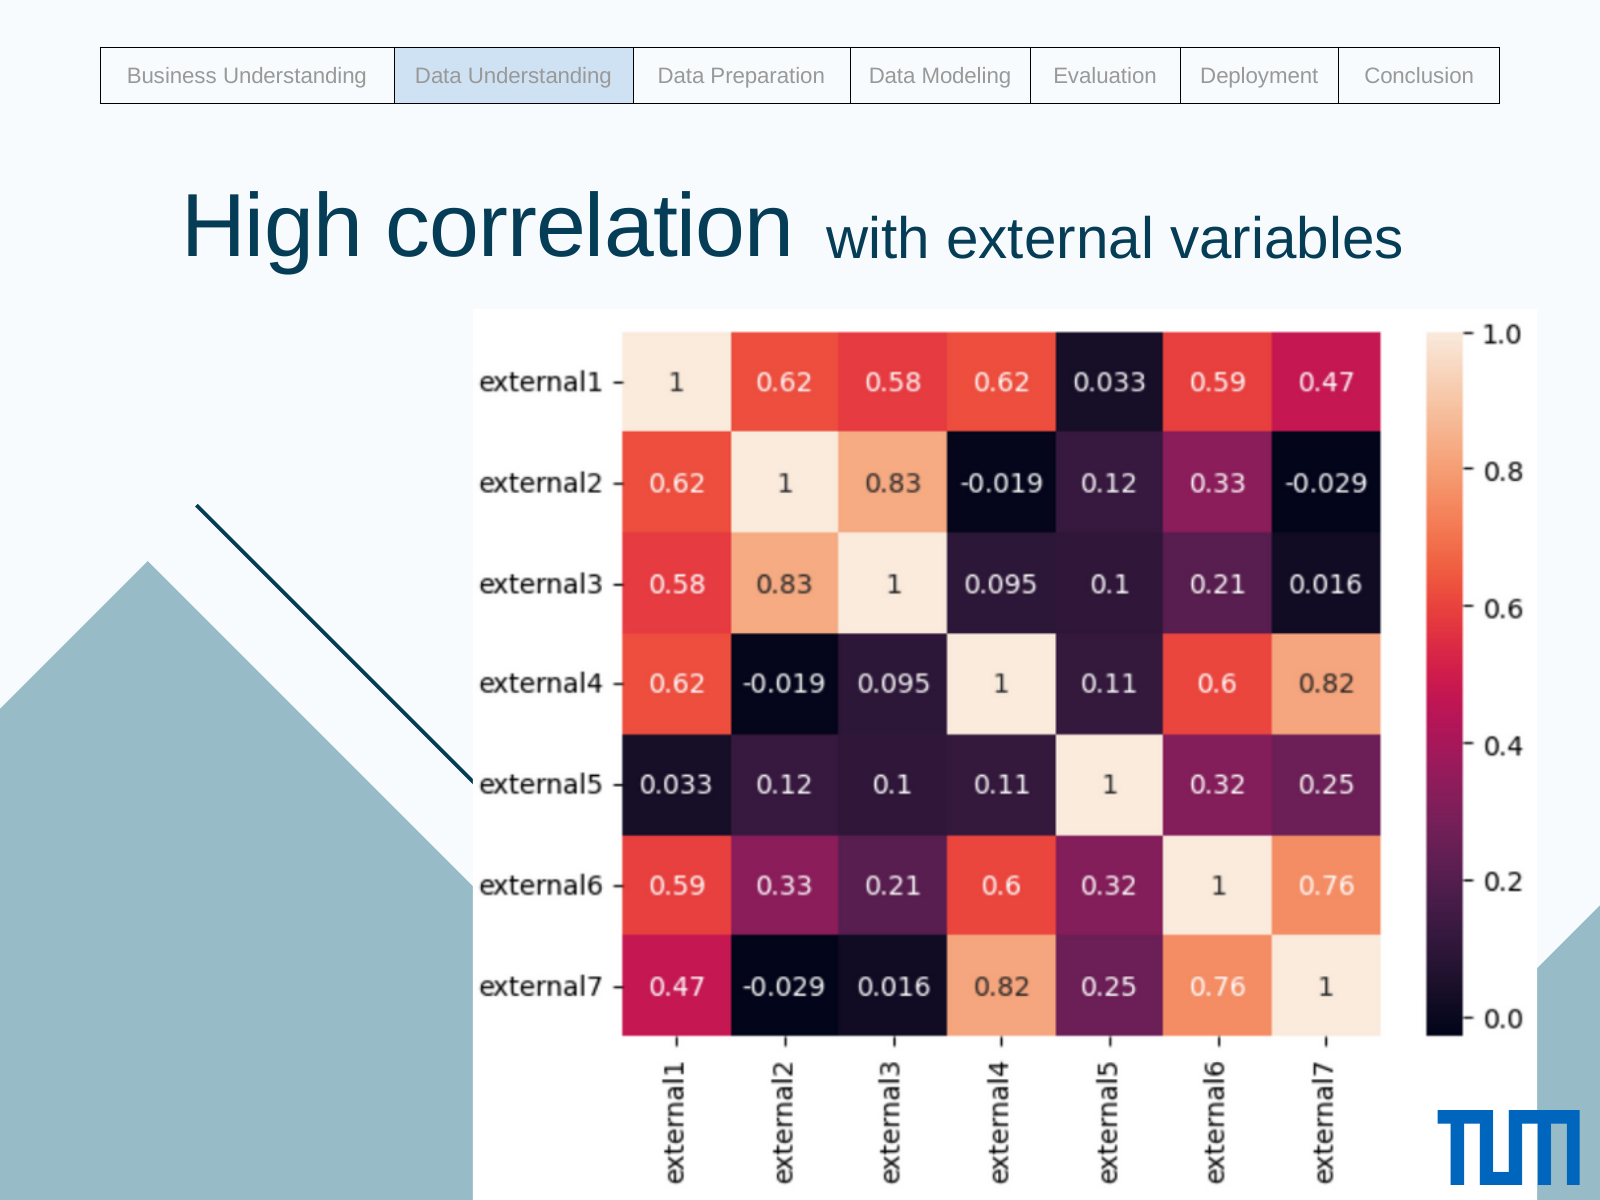

| Business Understanding | Data Understanding | Data Preparation | Data Modeling | Evaluation | Deployment | Conclusion |
| --- | --- | --- | --- | --- | --- | --- |
High correlation
with external variables